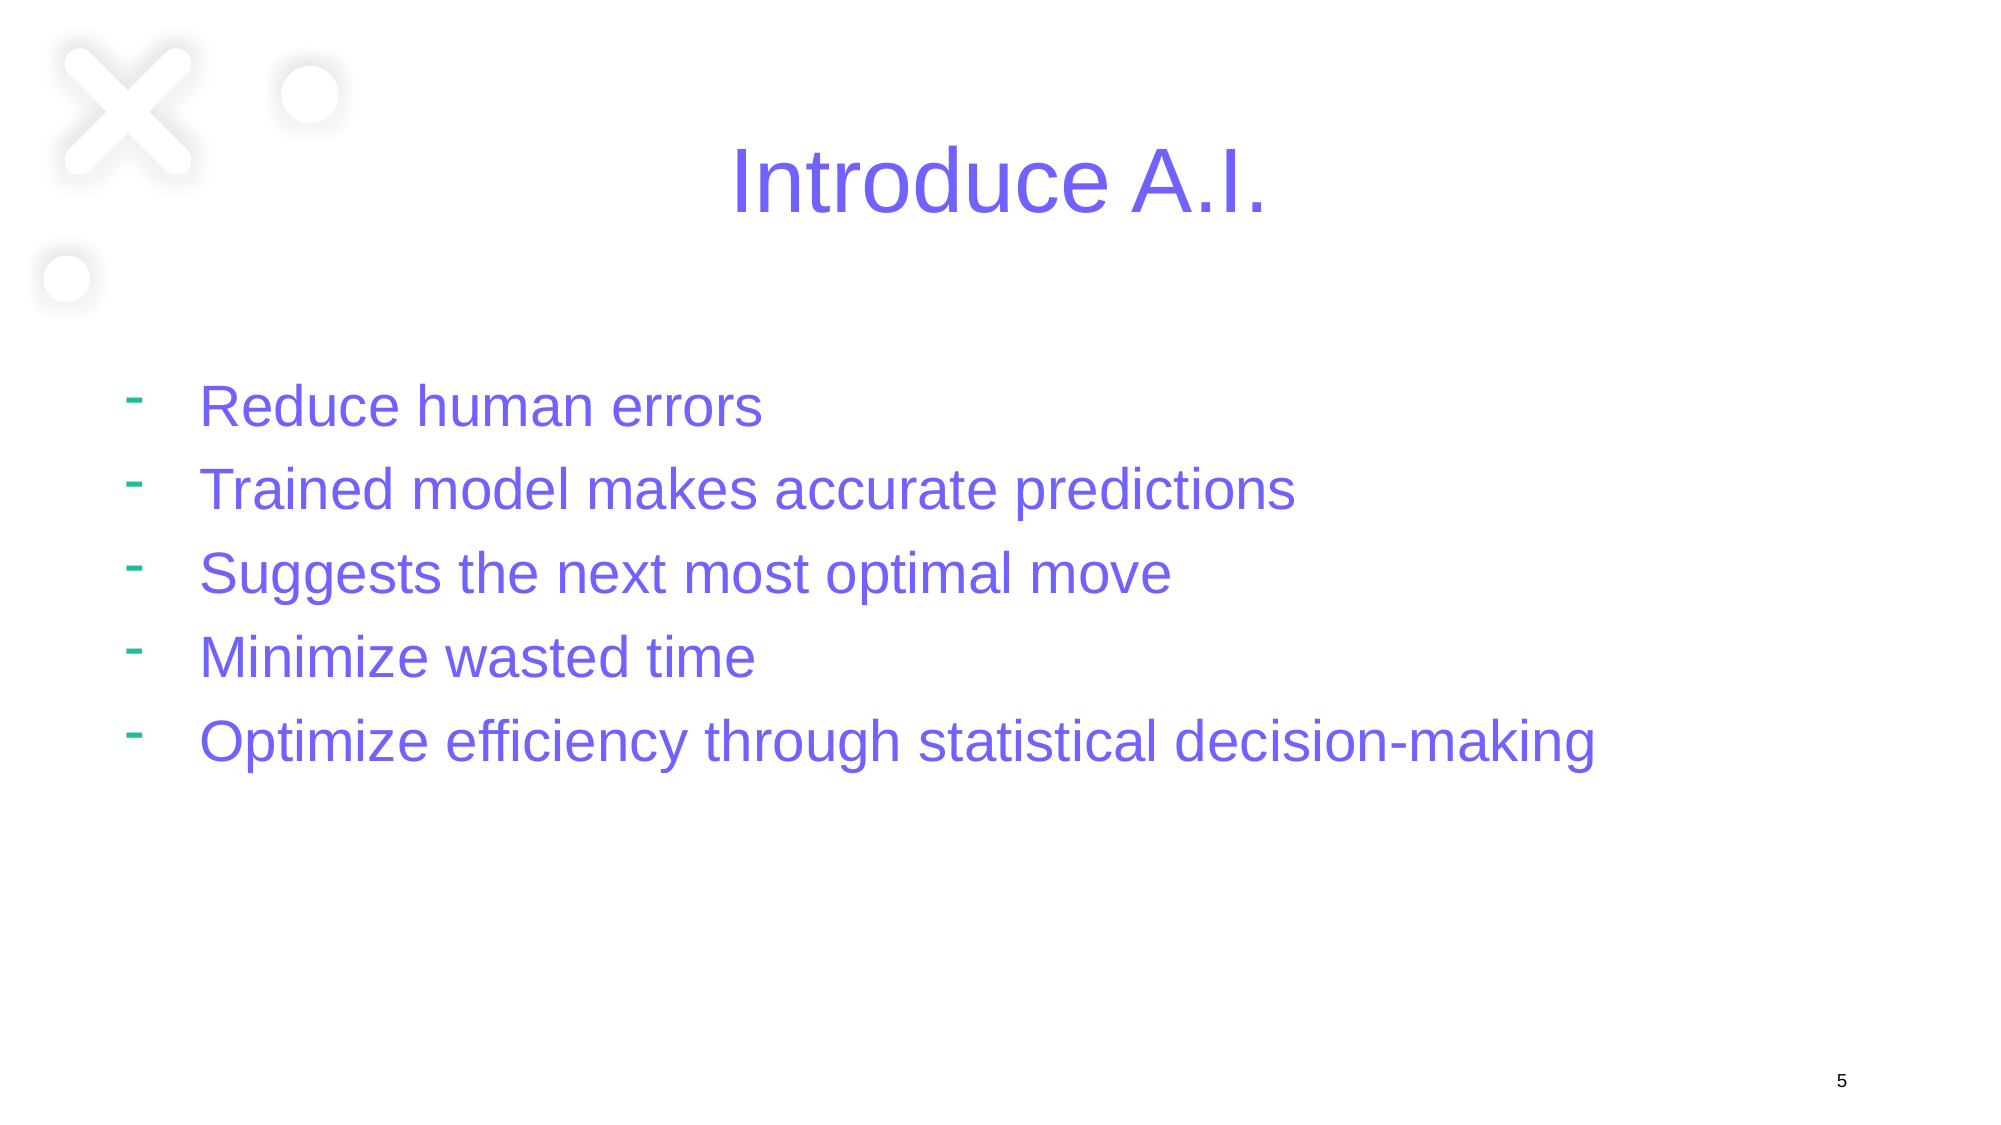

# Introduce A.I.
Reduce human errors
Trained model makes accurate predictions
Suggests the next most optimal move
Minimize wasted time
Optimize efficiency through statistical decision-making
5
PRESENTATION TITLE
2/2/20XX